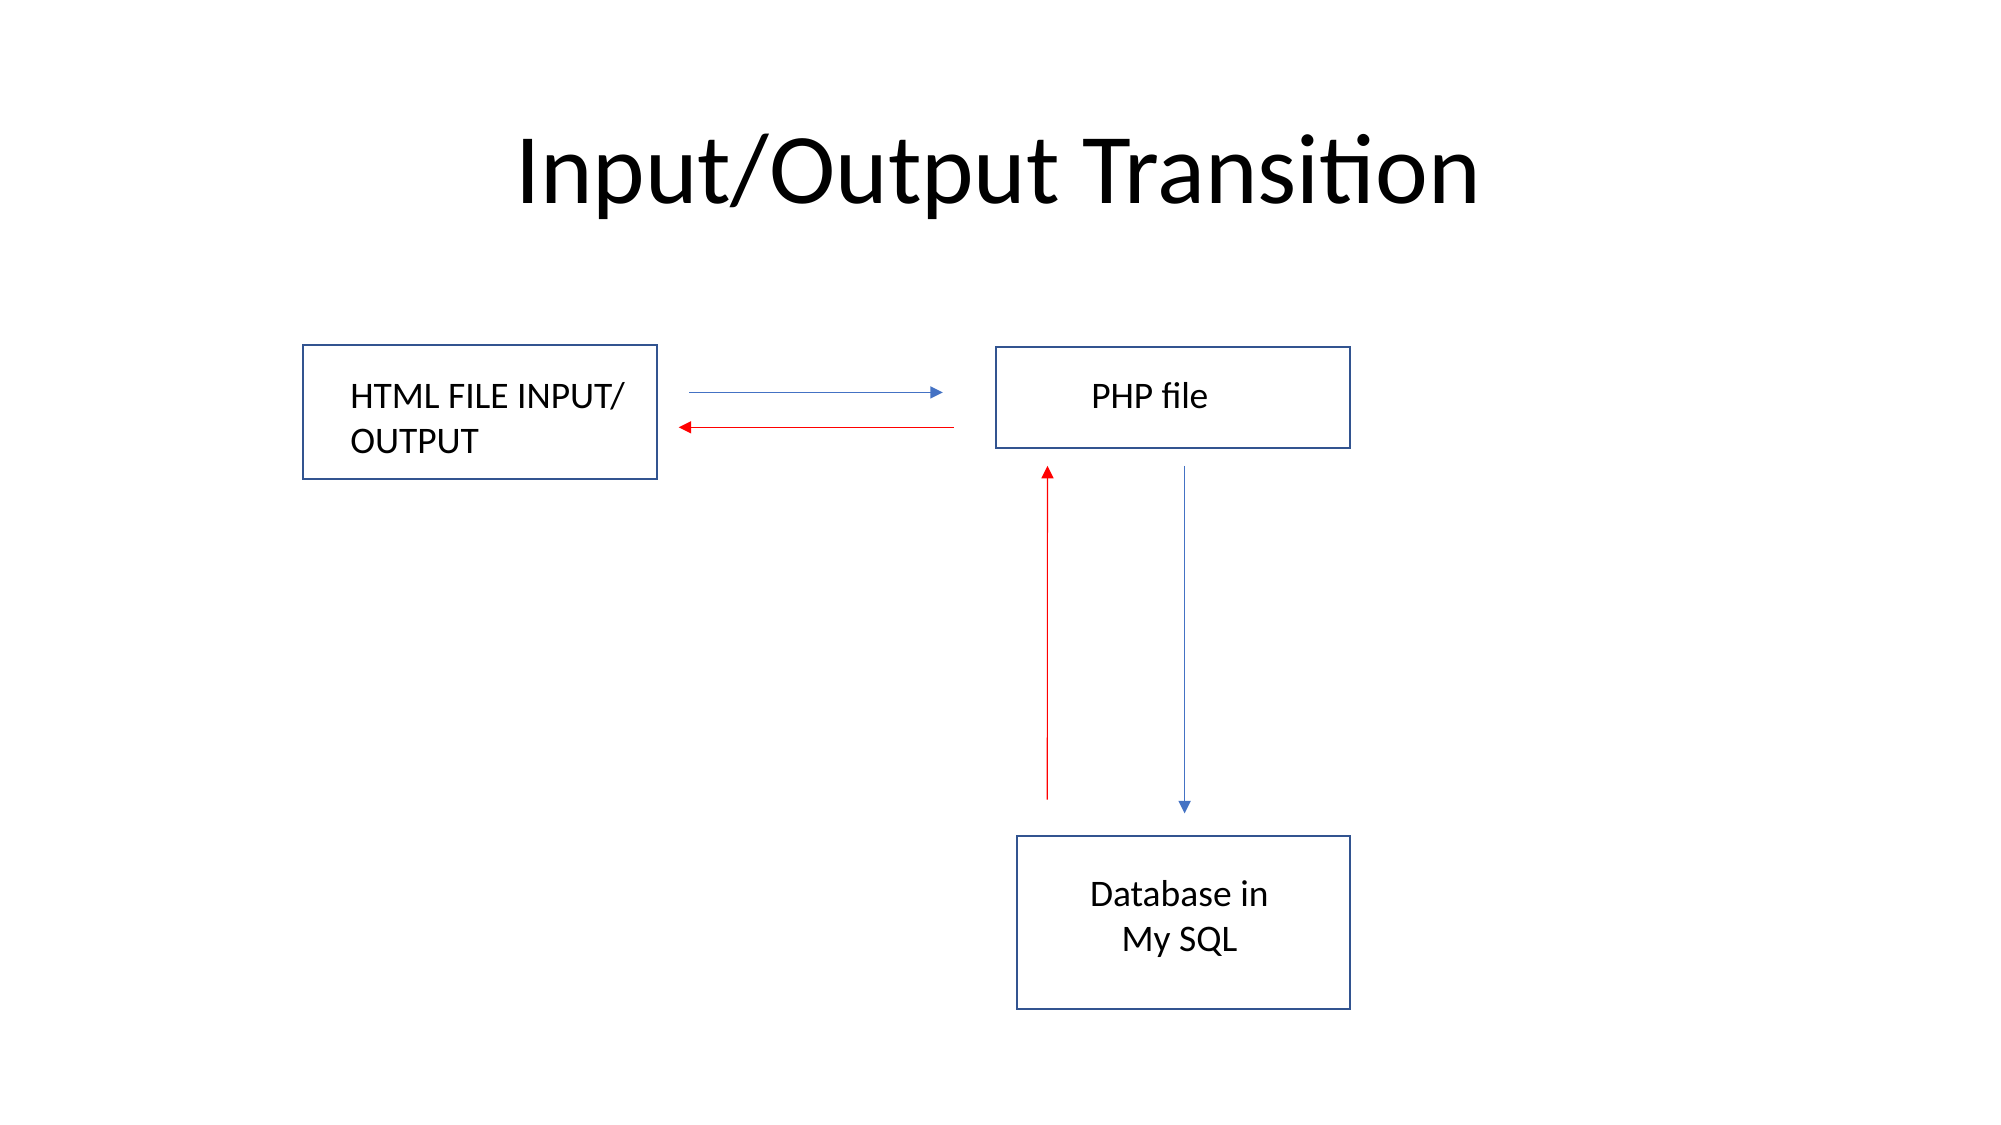

# Input/Output Transition

       PHP file
HTML FILE INPUT/ OUTPUT

Database in My SQL